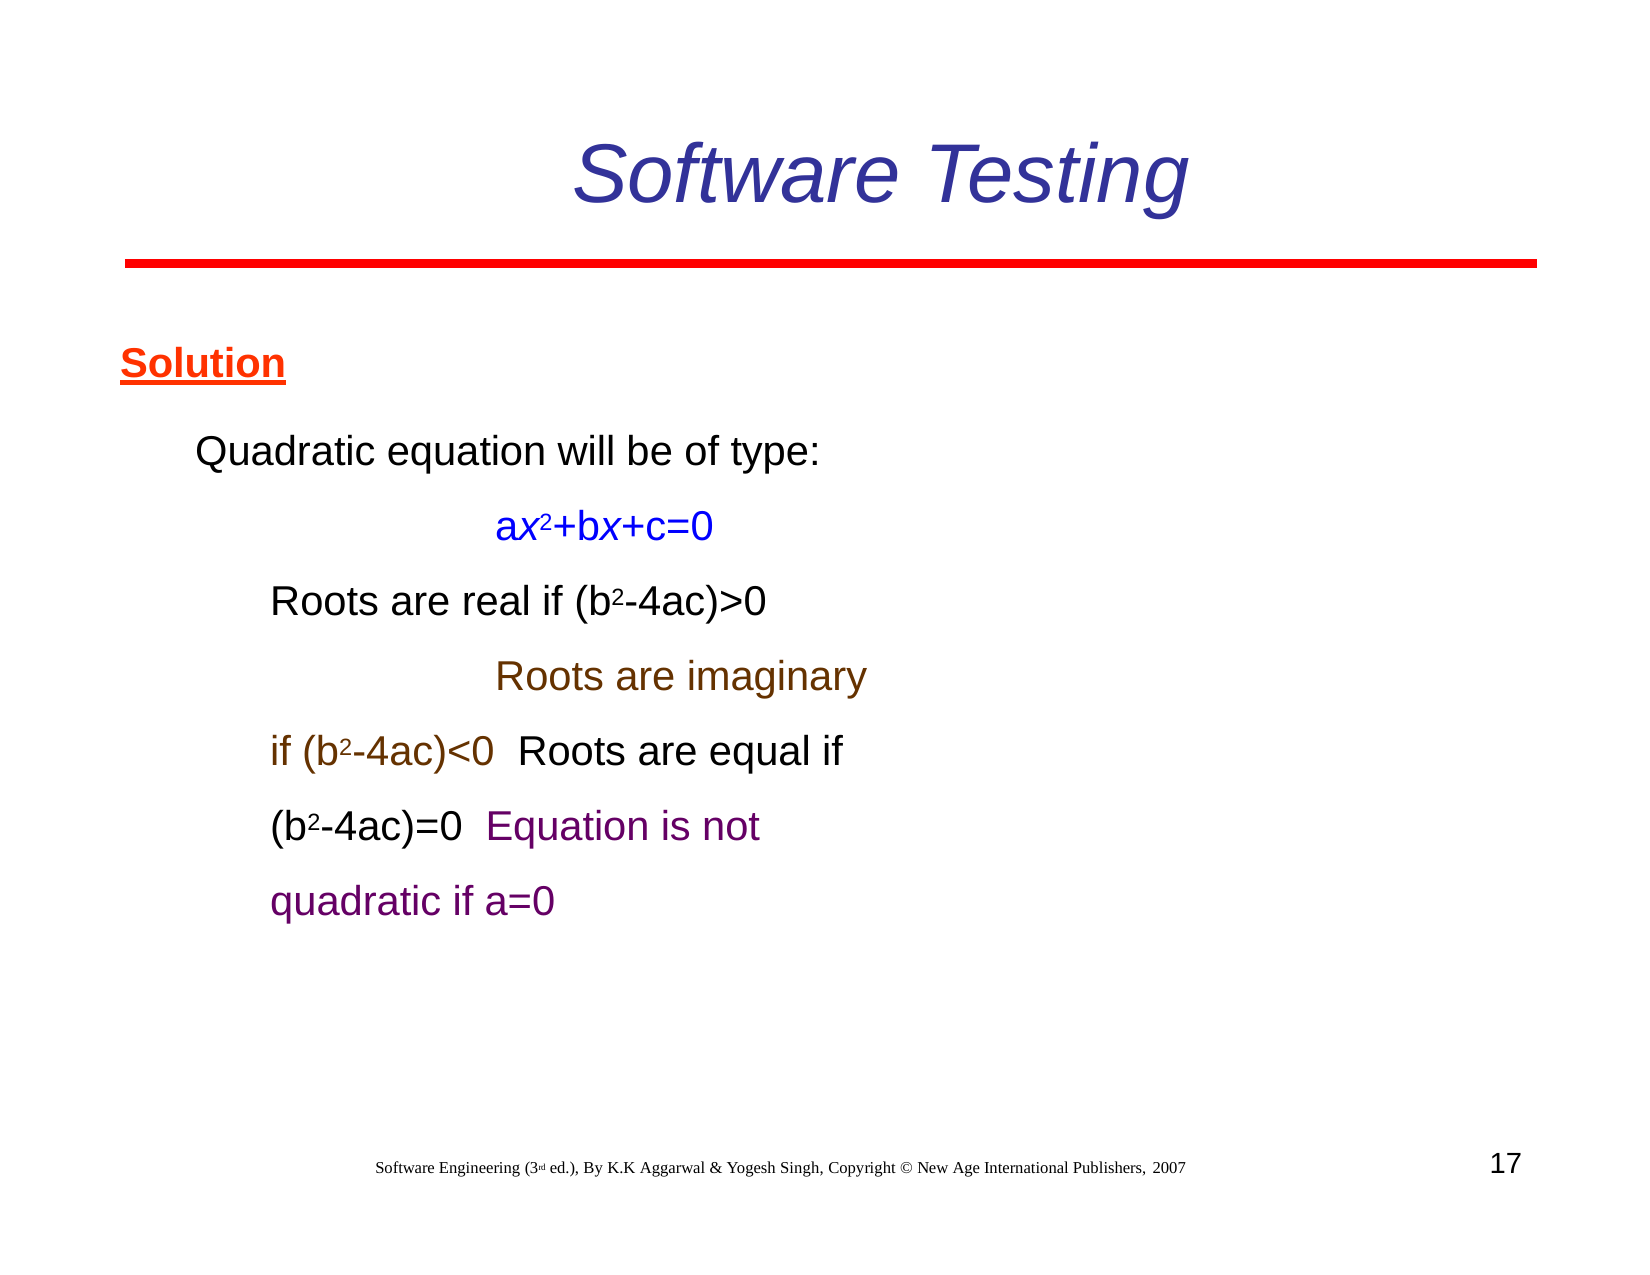

# Software Testing

Solution
Quadratic equation will be of type:
ax2+bx+c=0  Roots are real if (b2-4ac)>0
Roots are imaginary if (b2-4ac)<0  Roots are equal if (b2-4ac)=0  Equation is not quadratic if a=0
17
Software Engineering (3rd  ed.), By K.K Aggarwal & Yogesh Singh, Copyright © New Age International Publishers, 2007